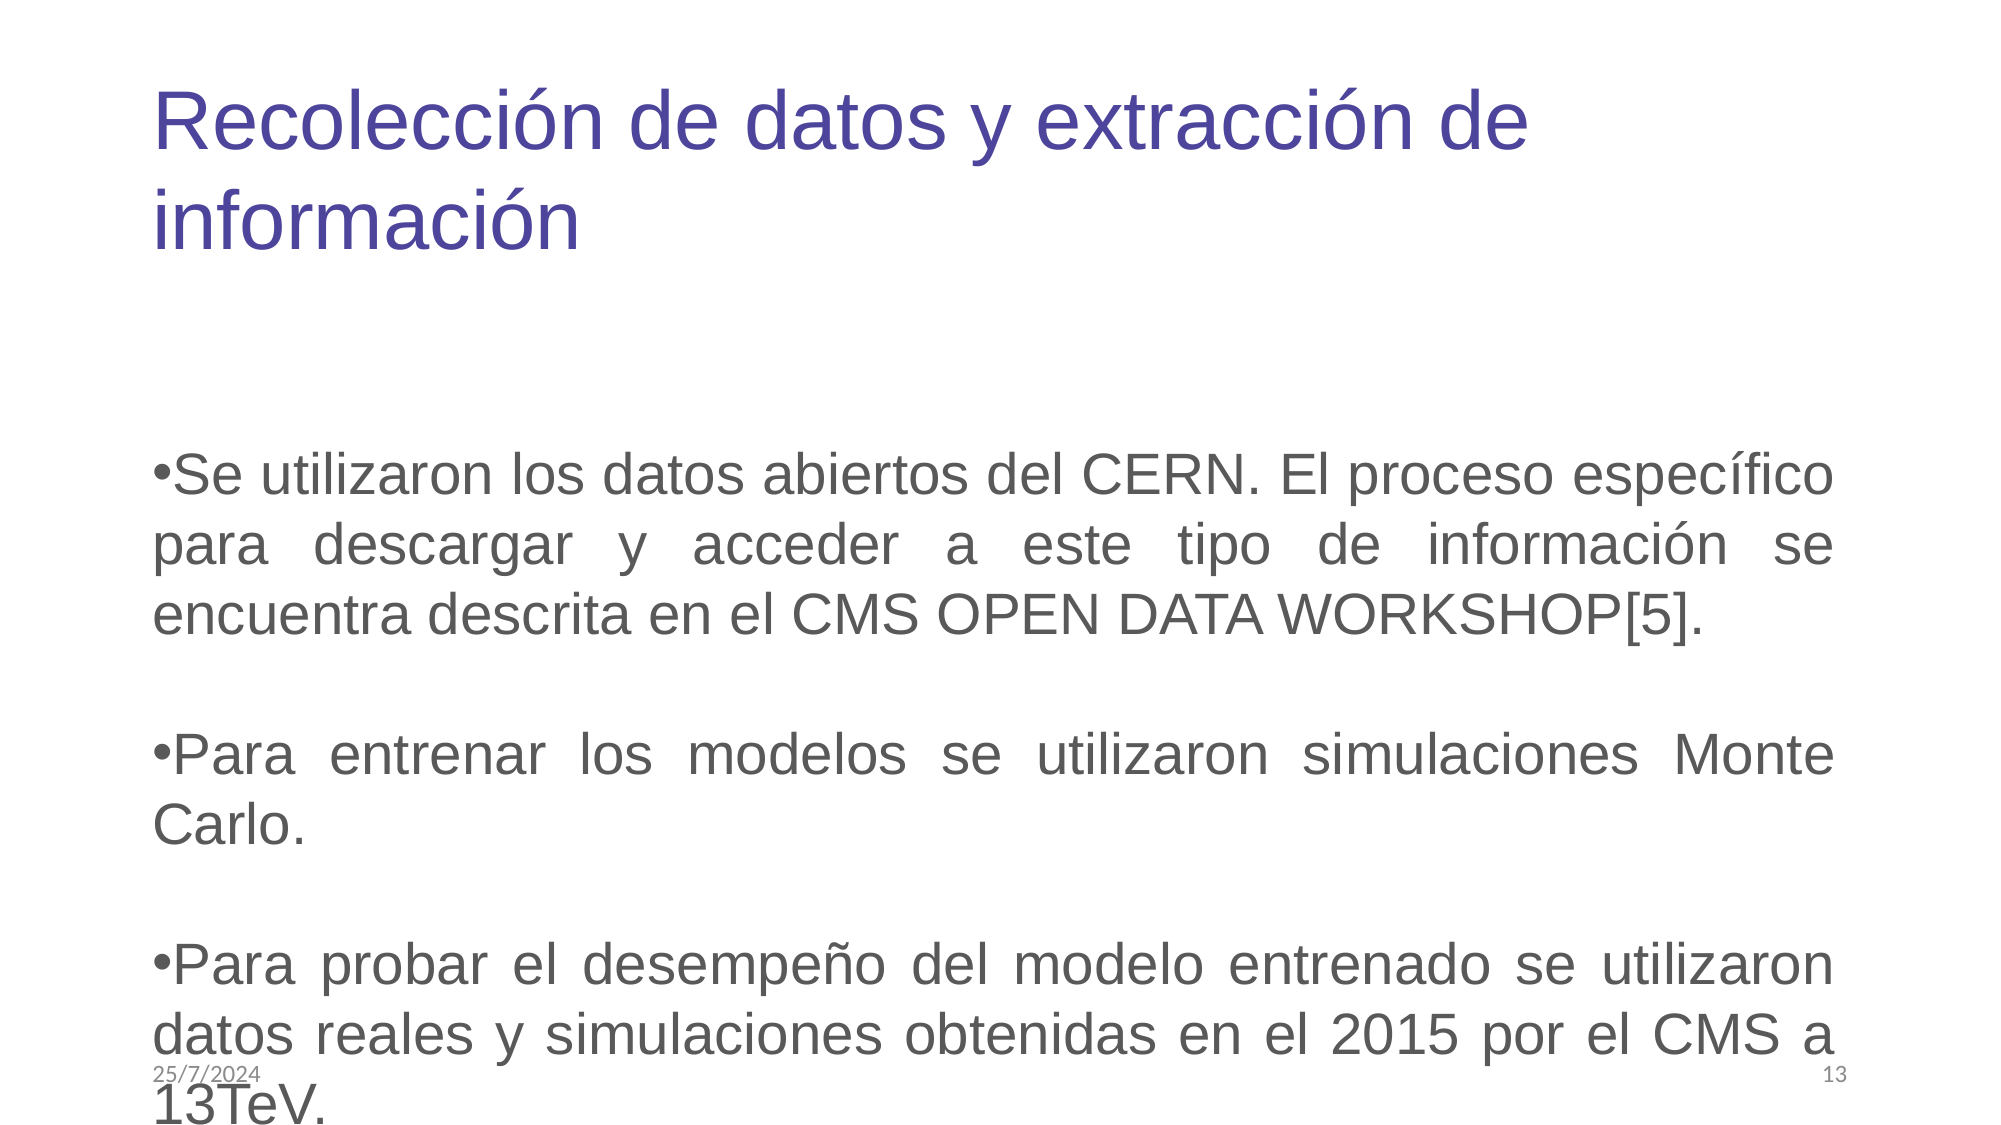

Recolección de datos y extracción de información

Se utilizaron los datos abiertos del CERN. El proceso específico para descargar y acceder a este tipo de información se encuentra descrita en el CMS OPEN DATA WORKSHOP[5].

Para entrenar los modelos se utilizaron simulaciones Monte Carlo.

Para probar el desempeño del modelo entrenado se utilizaron datos reales y simulaciones obtenidas en el 2015 por el CMS a 13TeV.
25/7/2024
13